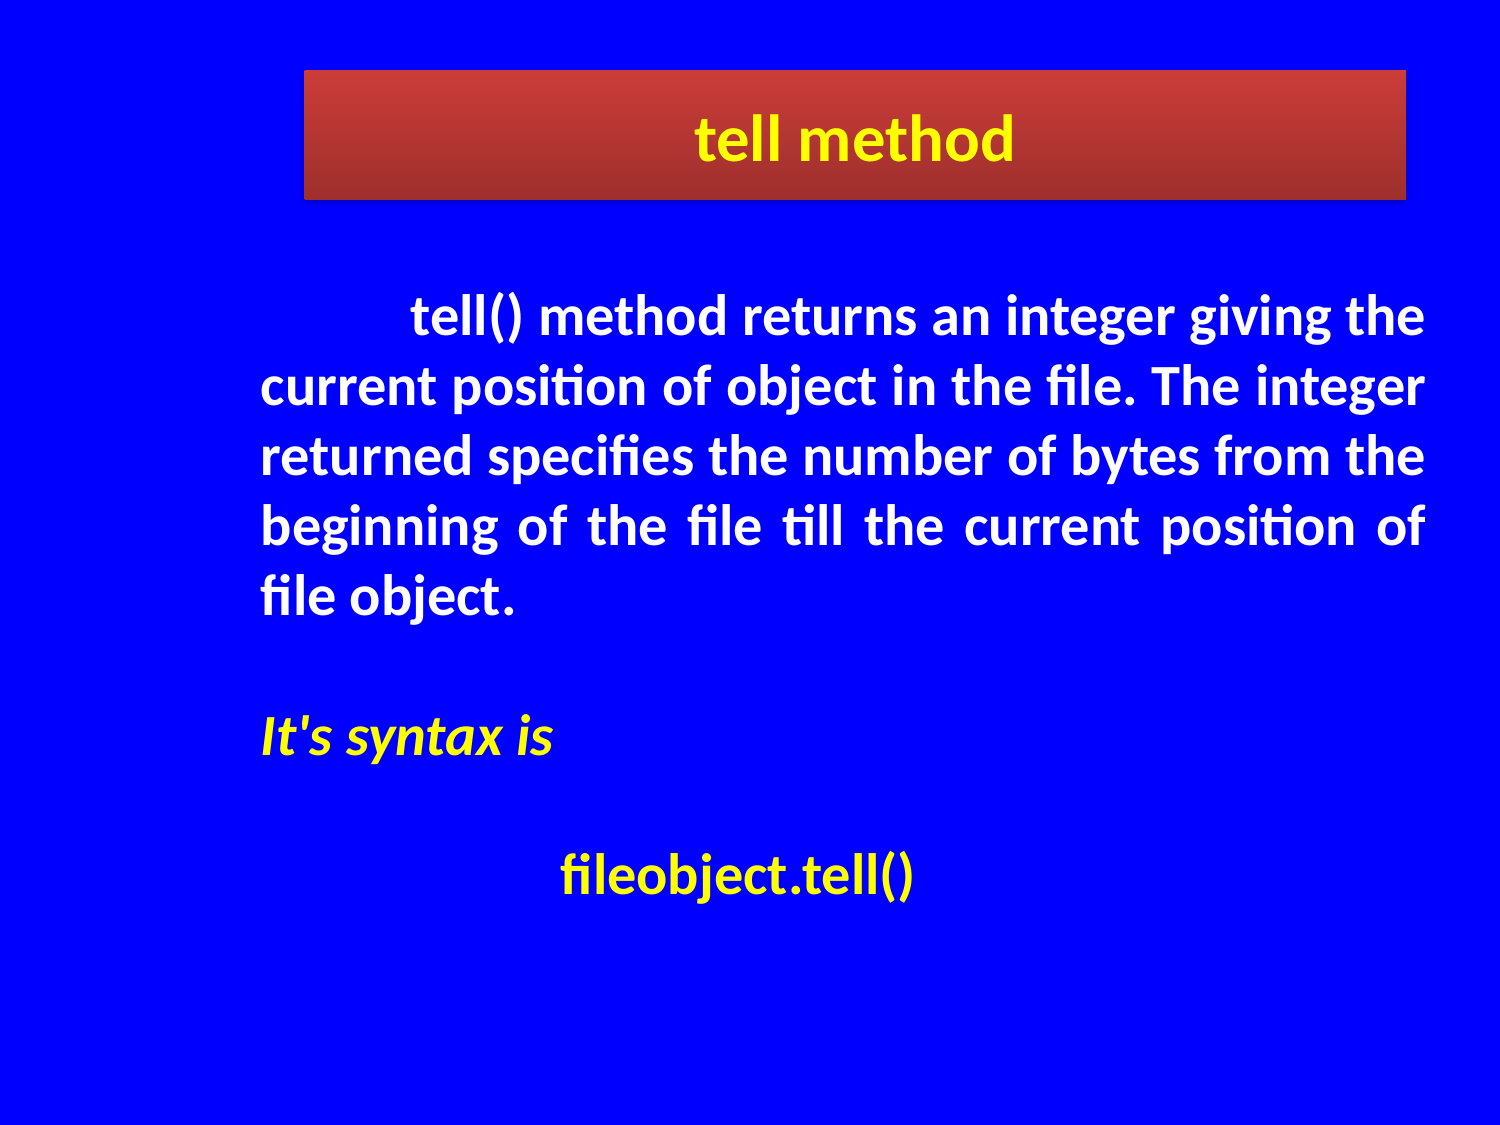

tell method
	tell() method returns an integer giving the current position of object in the file. The integer returned specifies the number of bytes from the beginning of the file till the current position of file object.

It's syntax is

		fileobject.tell()